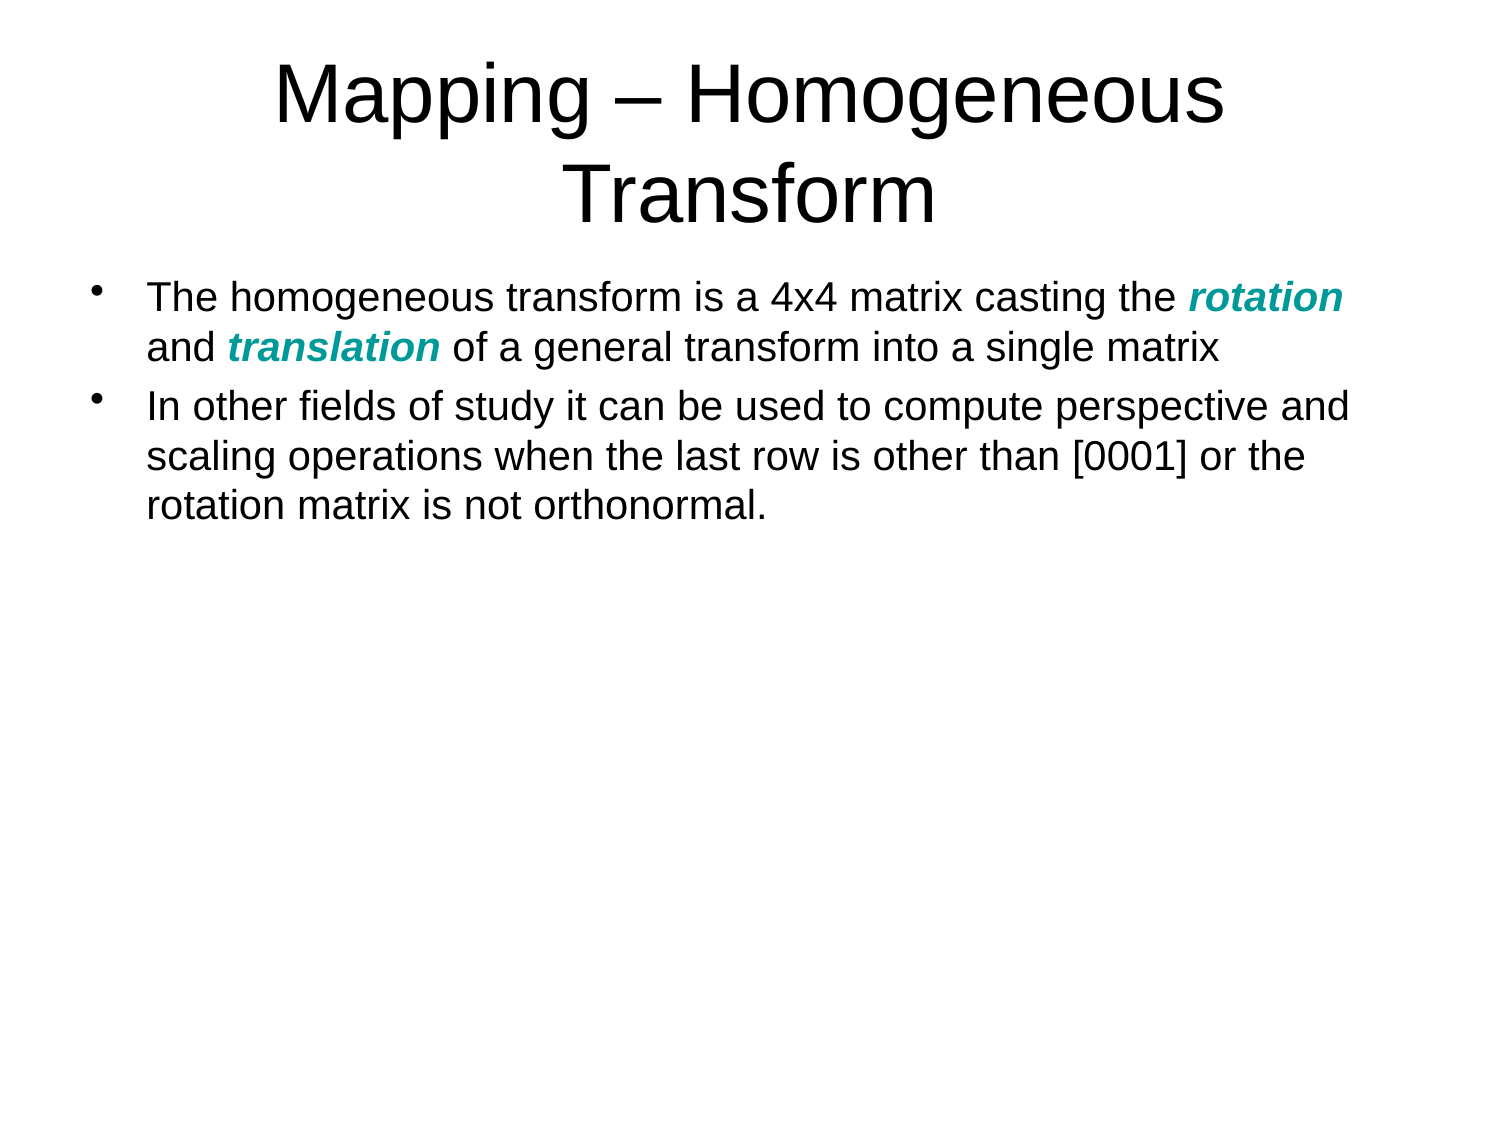

# Mapping – Homogeneous Transform
The homogeneous transform is a 4x4 matrix casting the rotation and translation of a general transform into a single matrix
In other fields of study it can be used to compute perspective and scaling operations when the last row is other than [0001] or the rotation matrix is not orthonormal.